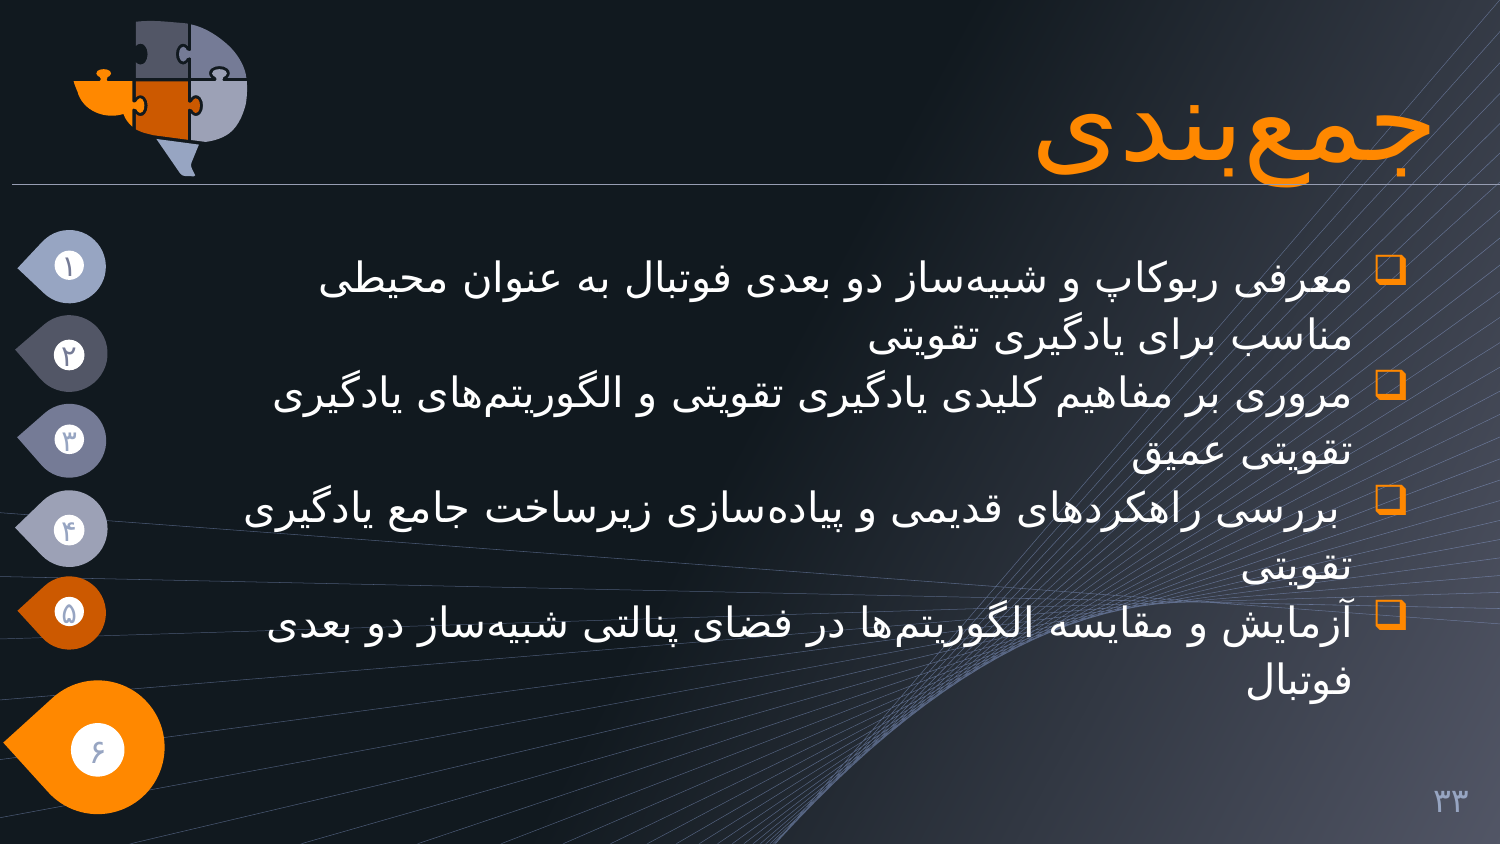

# جمع‌بندی

۱
معرفی ربوکاپ و شبیه‌ساز دو بعدی فوتبال به عنوان محیطی مناسب برای یادگیری تقویتی
مروری بر مفاهیم کلیدی یادگیری تقویتی و الگوریتم‌های یادگیری تقویتی عمیق
 بررسی راهکرد‌های قدیمی و پیاده‌سازی زیرساخت جامع یادگیری تقویتی
آزمایش و مقایسه الگوریتم‌ها در فضای پنالتی شبیه‌ساز دو بعدی فوتبال

۲

۳

۴

۵

۶
۳۳